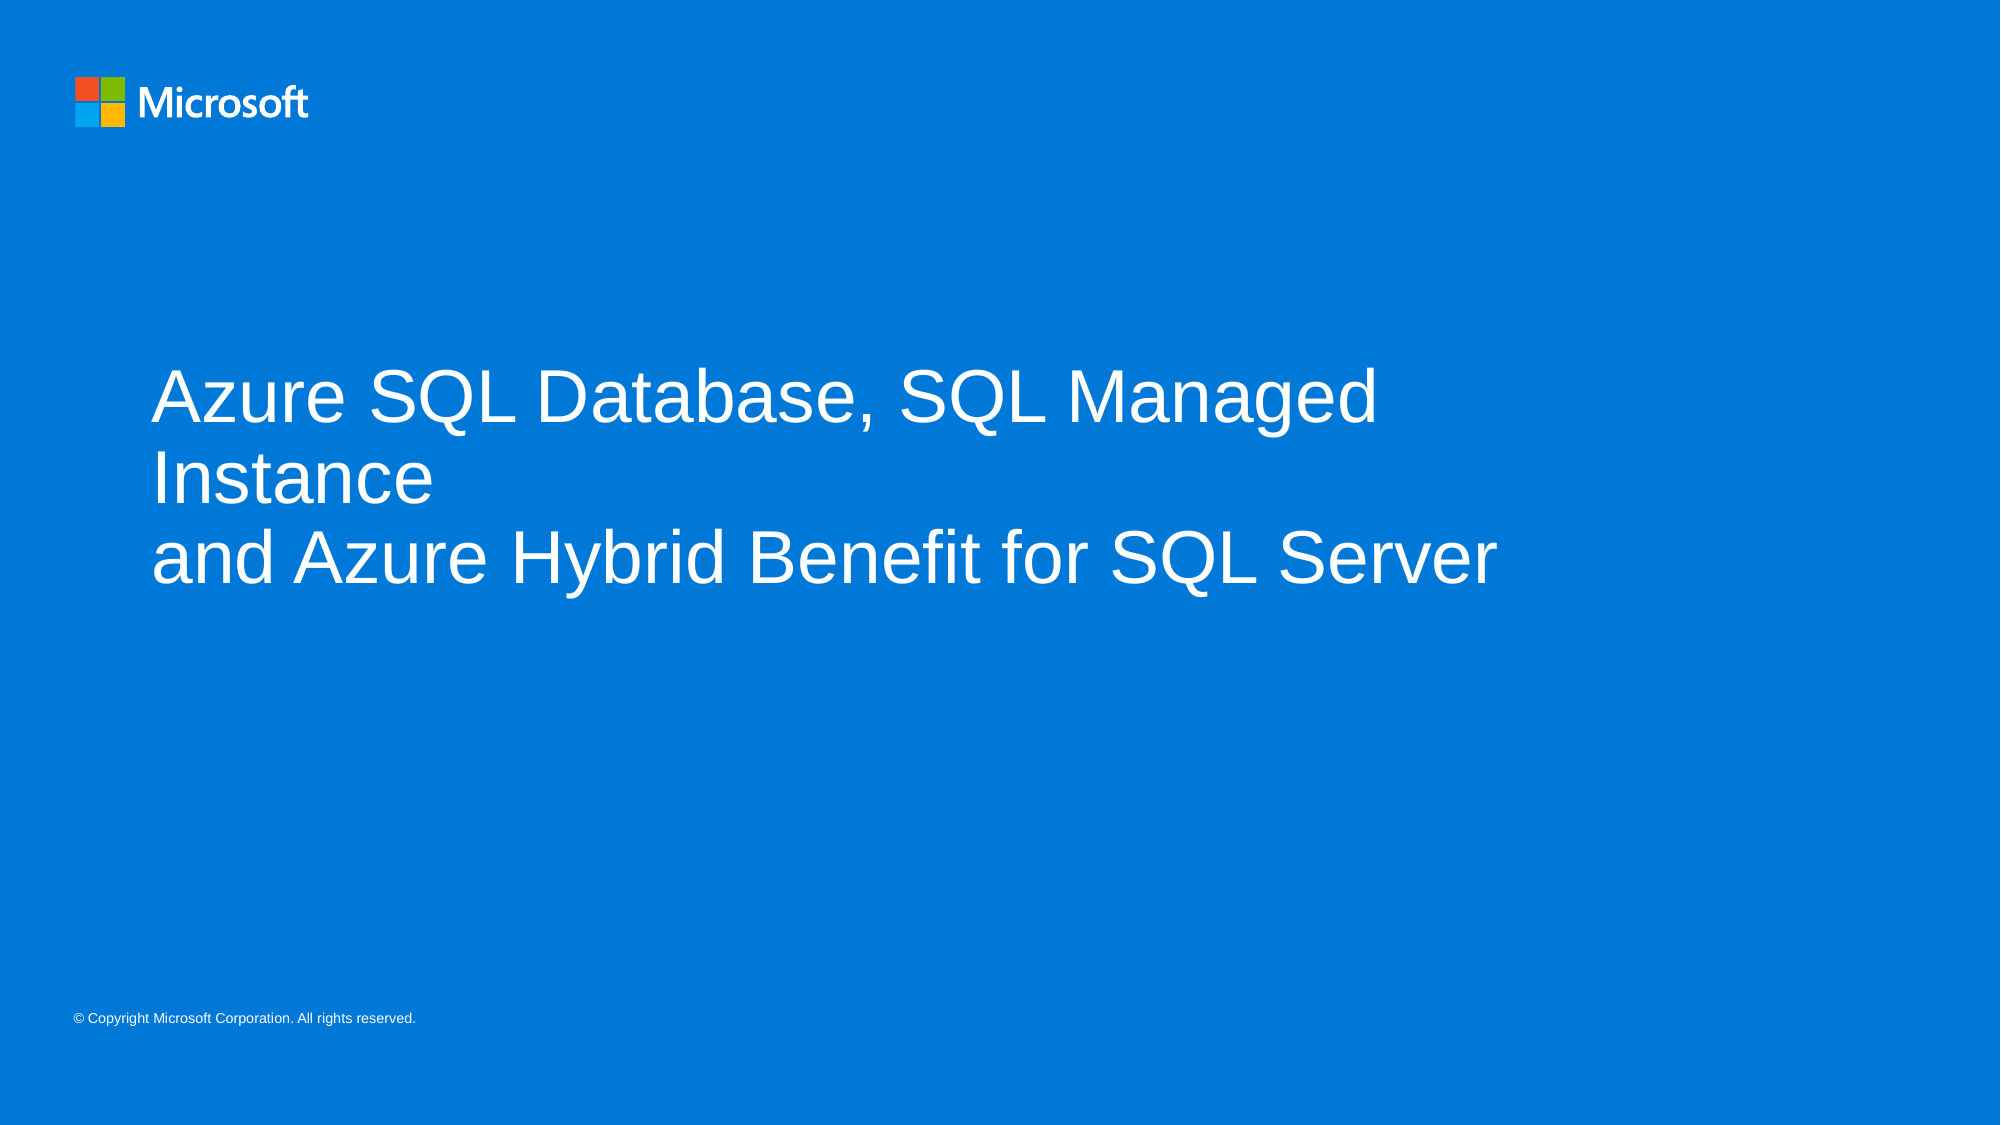

Azure SQL Database, SQL Managed Instance
and Azure Hybrid Benefit for SQL Server